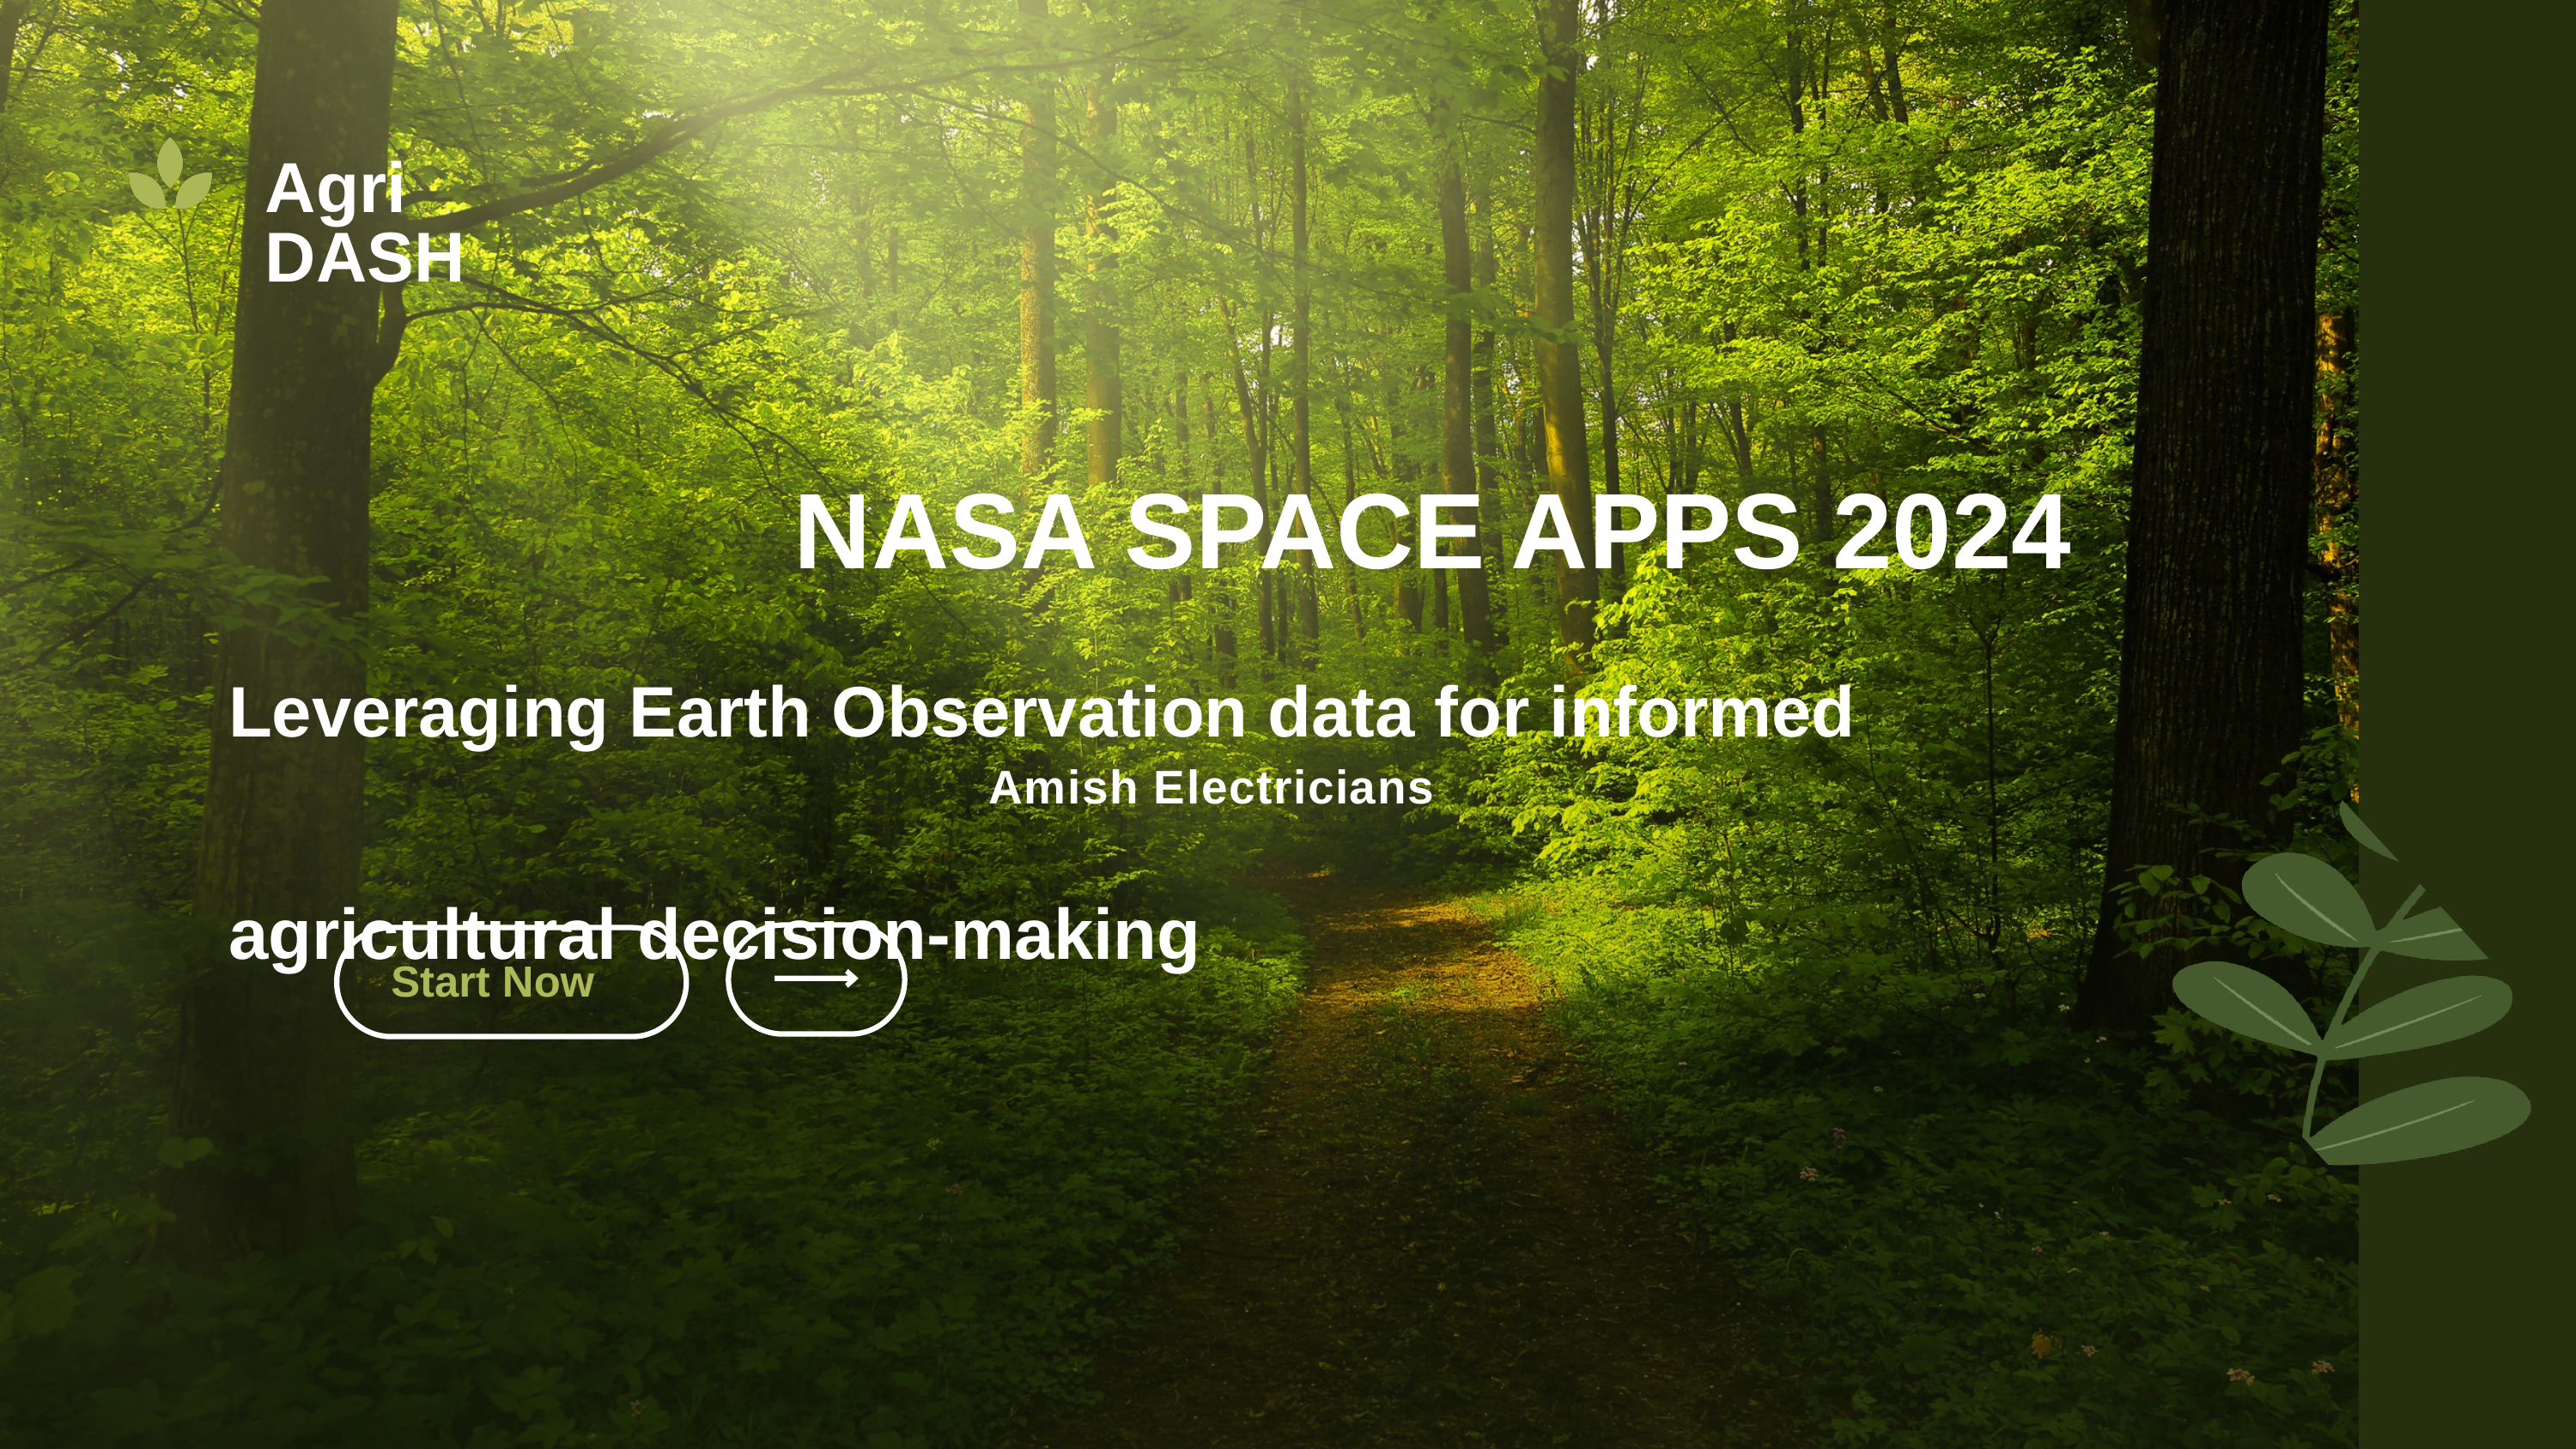

Agri DASH
NASA SPACE APPS 2024
Leveraging Earth Observation data for informed agricultural decision-making

Amish Electricians

Start Now